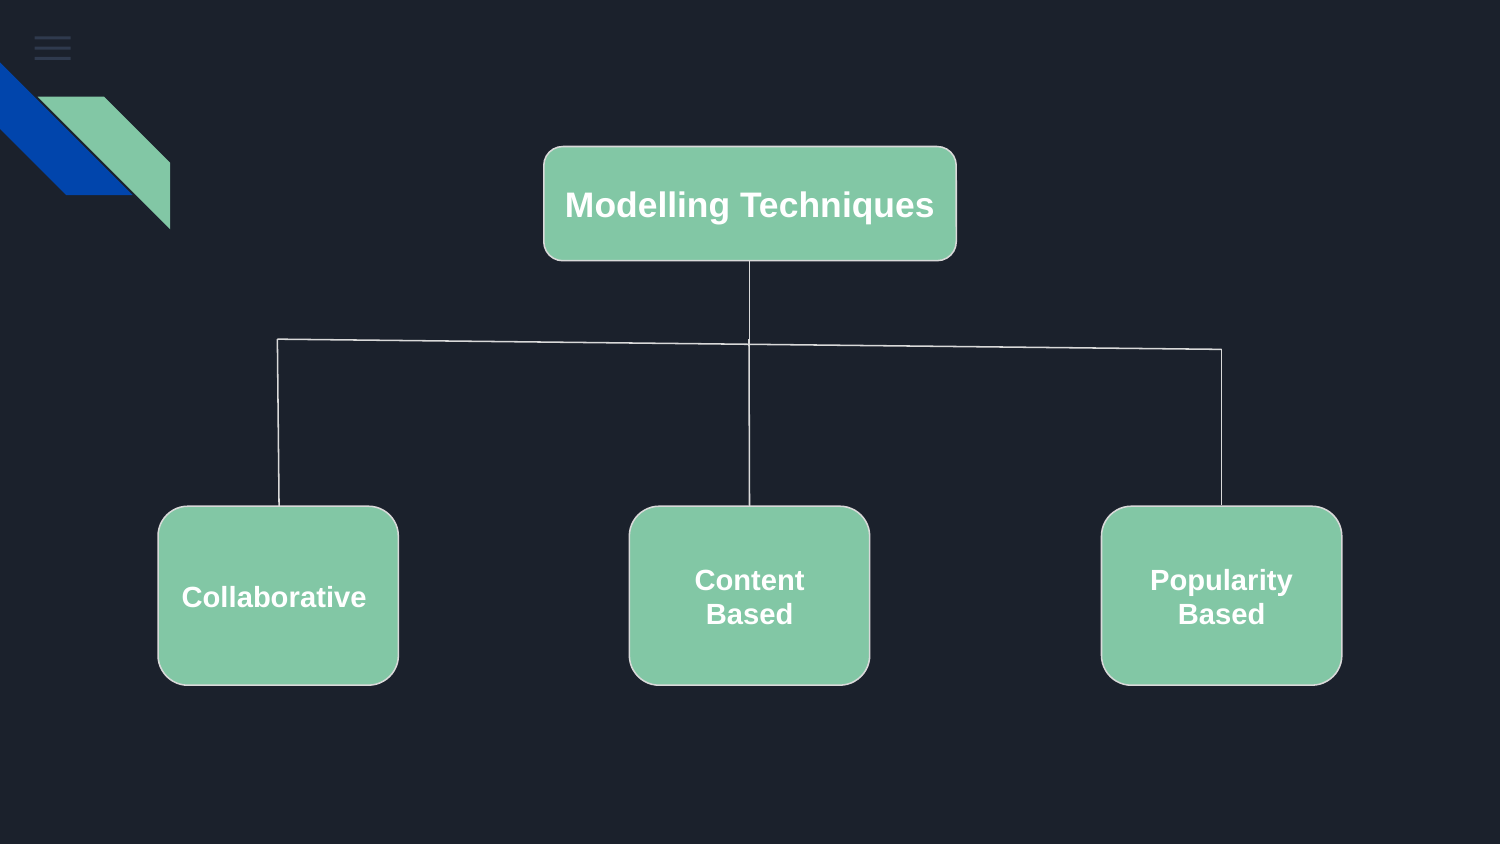

Modelling Techniques
Collaborative
Content Based
Popularity Based